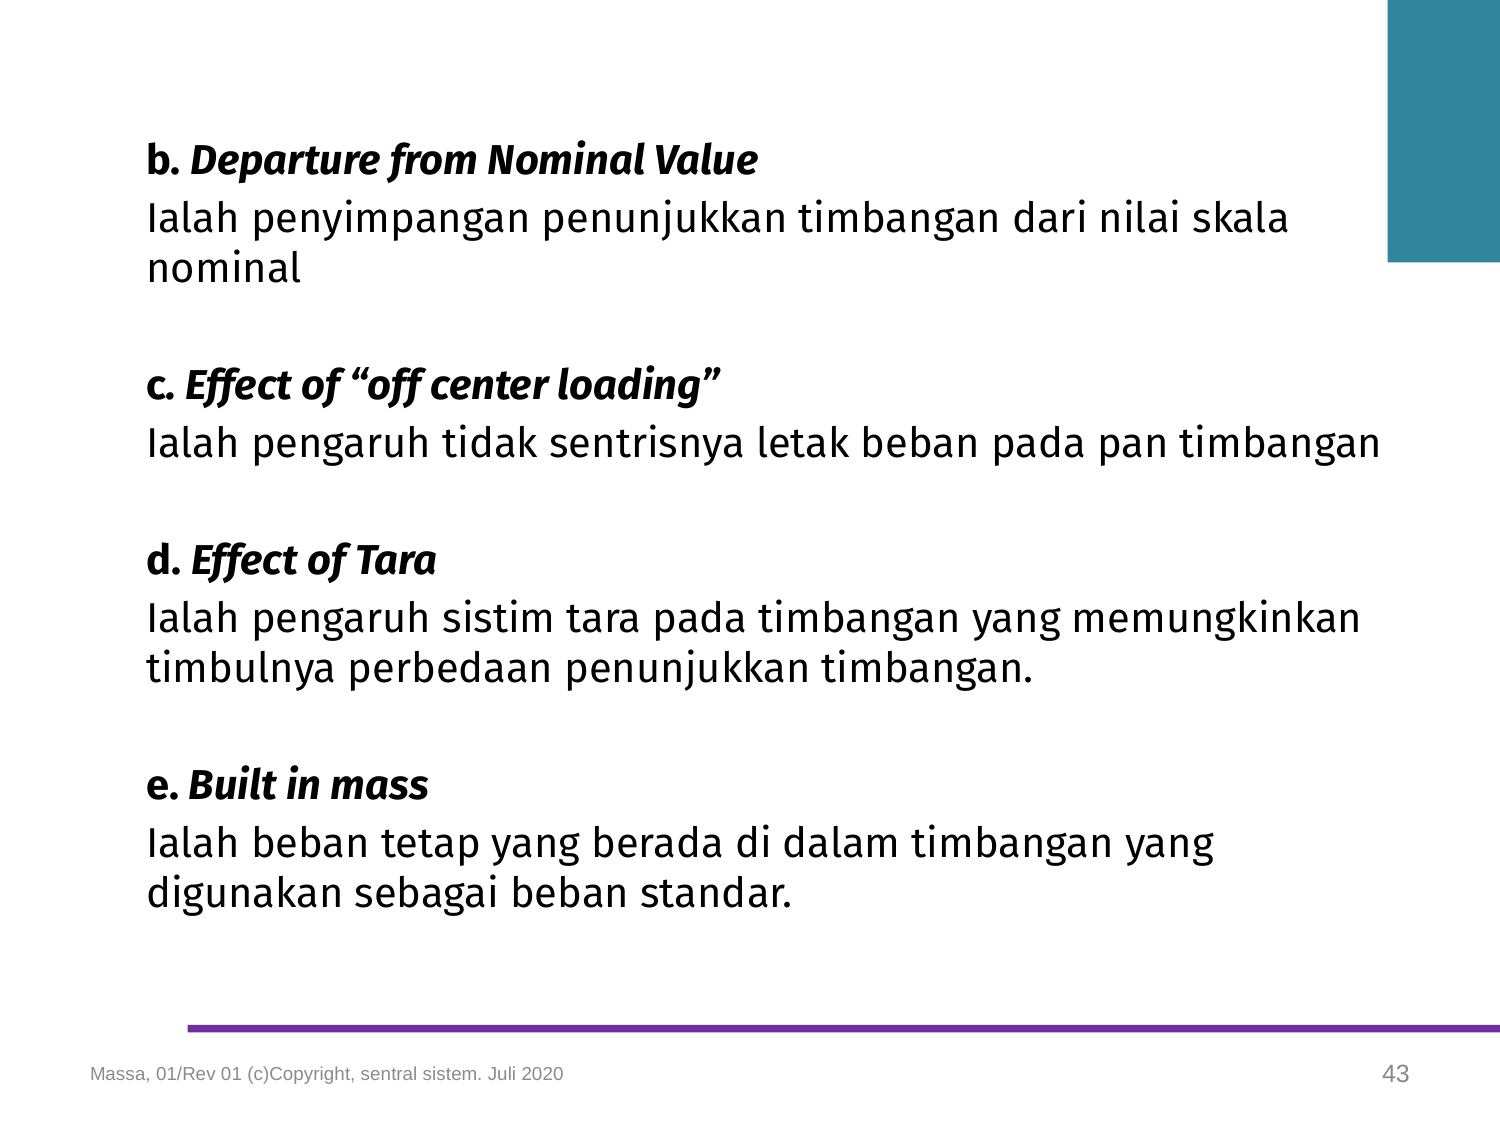

b. Departure from Nominal Value
	Ialah penyimpangan penunjukkan timbangan dari nilai skala nominal

	c. Effect of “off center loading”
	Ialah pengaruh tidak sentrisnya letak beban pada pan timbangan

	d. Effect of Tara
	Ialah pengaruh sistim tara pada timbangan yang memungkinkan timbulnya perbedaan penunjukkan timbangan.

	e. Built in mass
	Ialah beban tetap yang berada di dalam timbangan yang digunakan sebagai beban standar.

Massa, 01/Rev 01 (c)Copyright, sentral sistem. Juli 2020
43